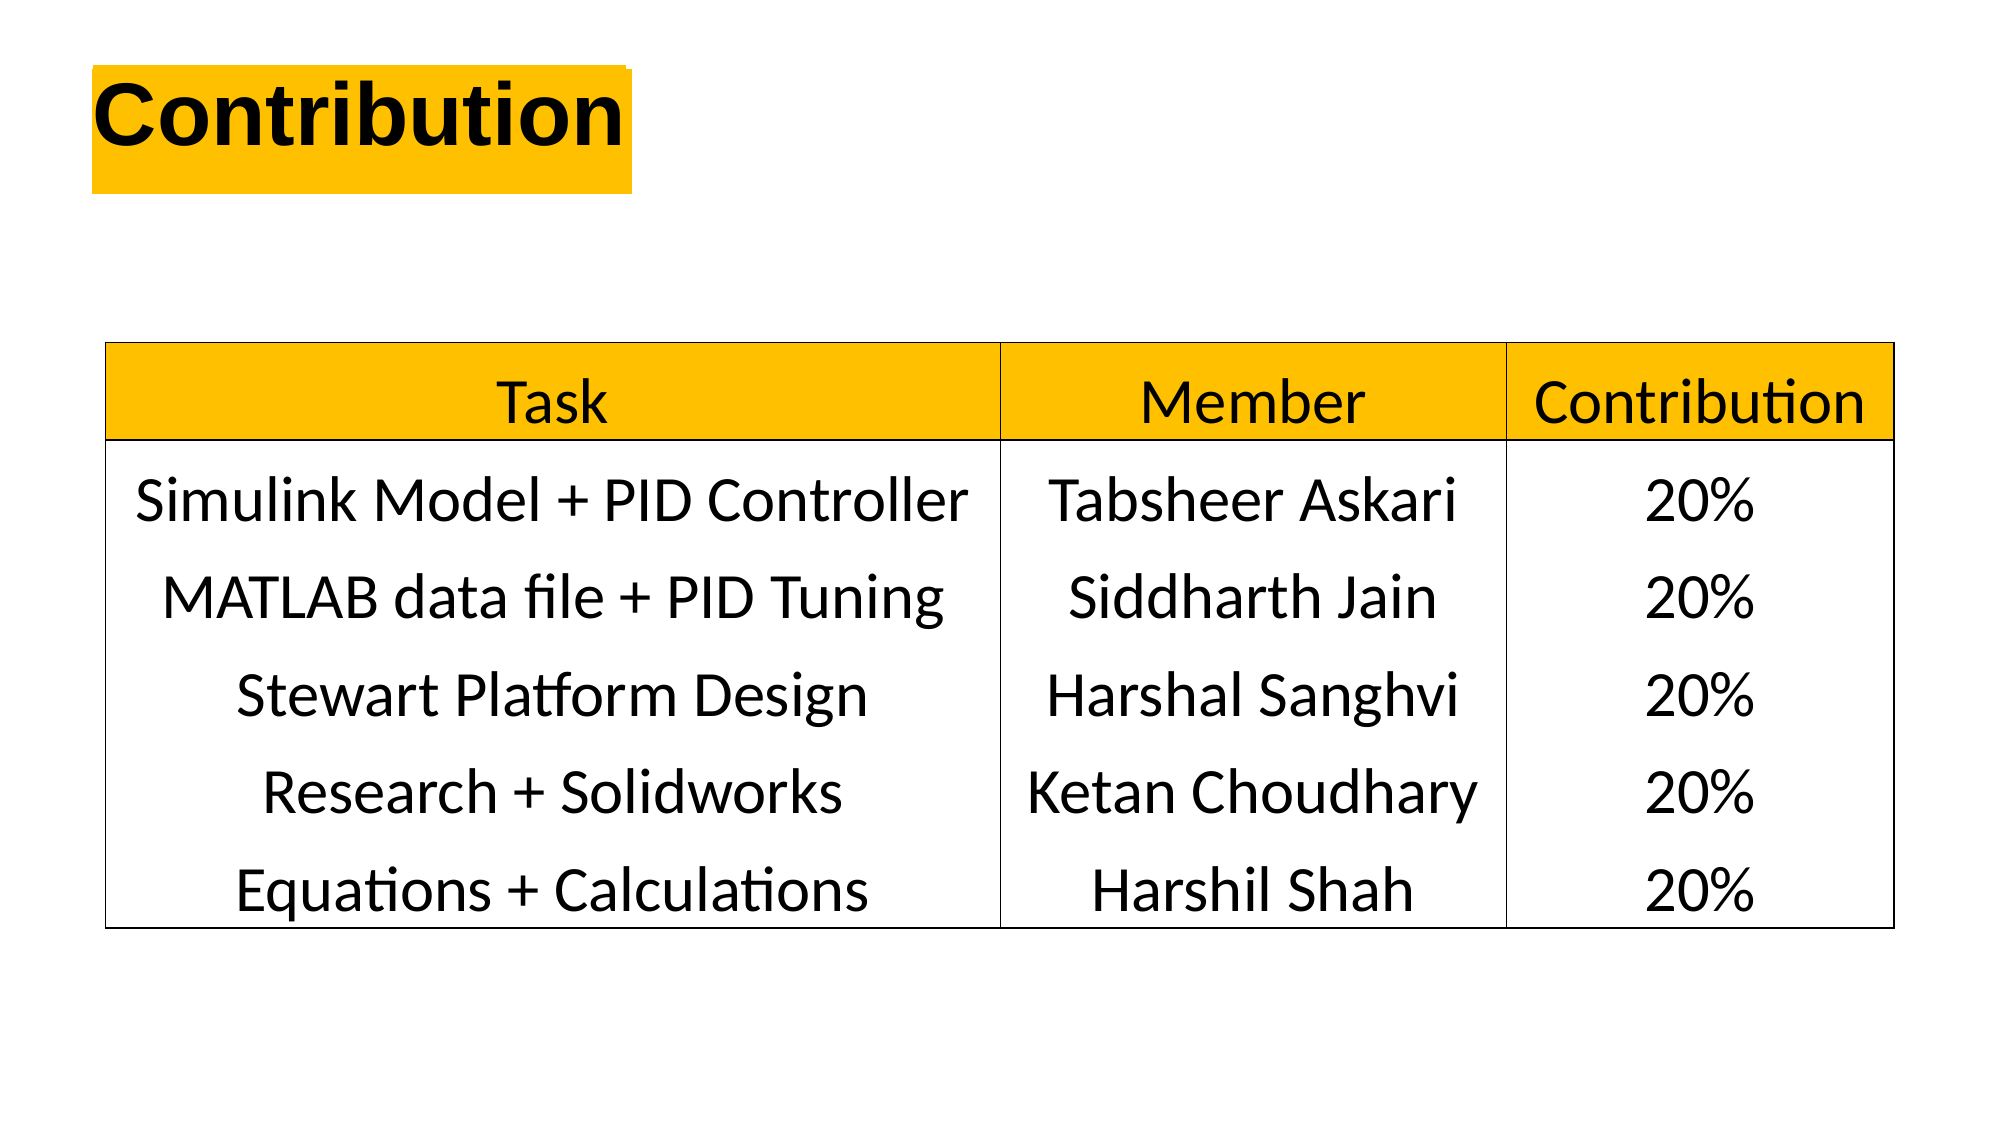

# Contribution
| Task | Member | Contribution |
| --- | --- | --- |
| Simulink Model + PID Controller | Tabsheer Askari | 20% |
| MATLAB data file + PID Tuning | Siddharth Jain | 20% |
| Stewart Platform Design | Harshal Sanghvi | 20% |
| Research + Solidworks | Ketan Choudhary | 20% |
| Equations + Calculations | Harshil Shah | 20% |